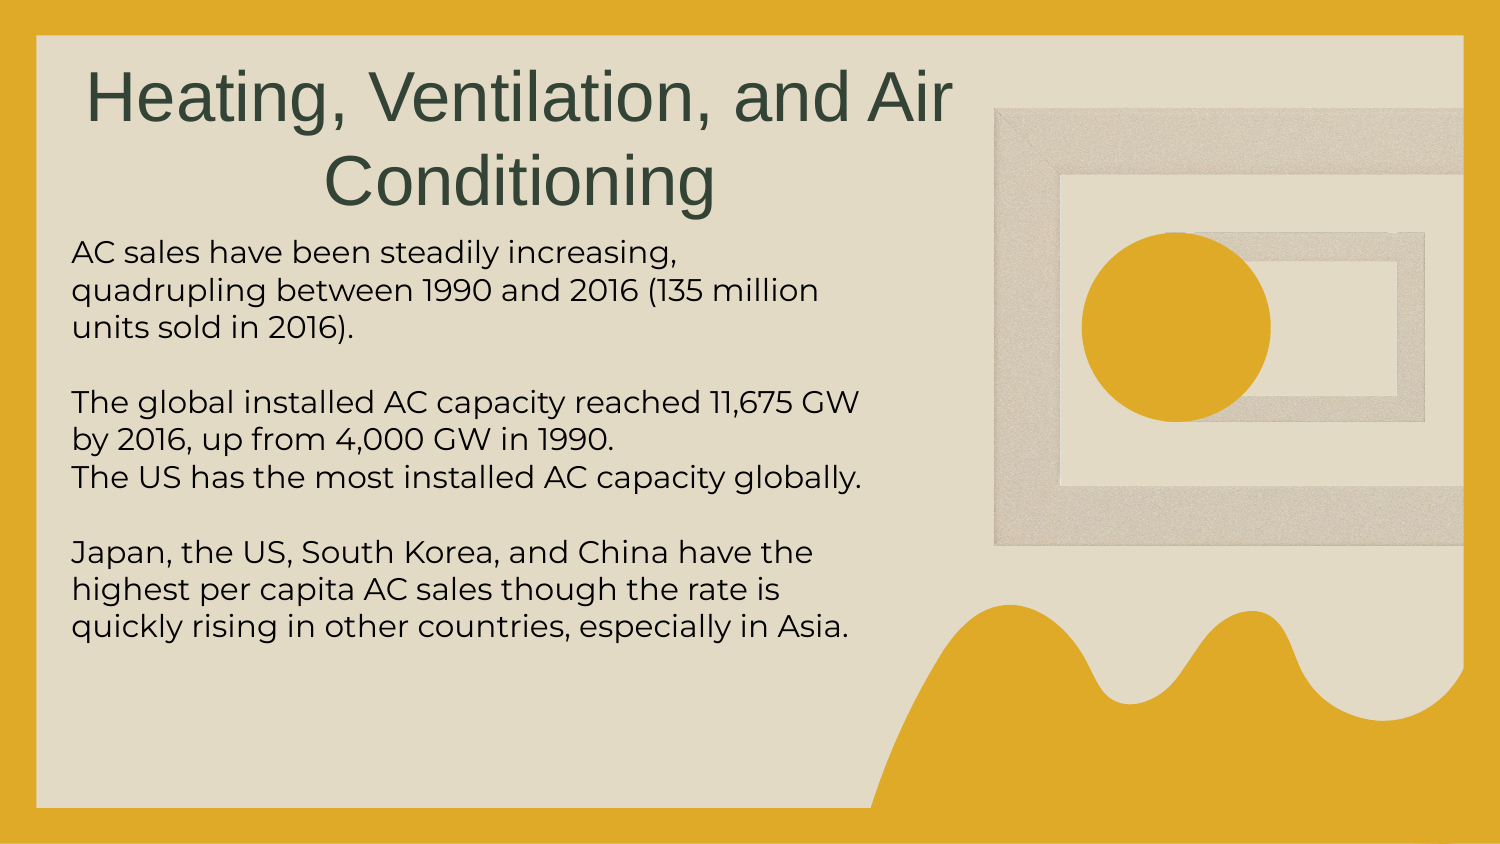

# Heating, Ventilation, and Air Conditioning
AC sales have been steadily increasing, quadrupling between 1990 and 2016 (135 million units sold in 2016).

The global installed AC capacity reached 11,675 GW by 2016, up from 4,000 GW in 1990.
The US has the most installed AC capacity globally.

Japan, the US, South Korea, and China have the highest per capita AC sales though the rate is quickly rising in other countries, especially in Asia.